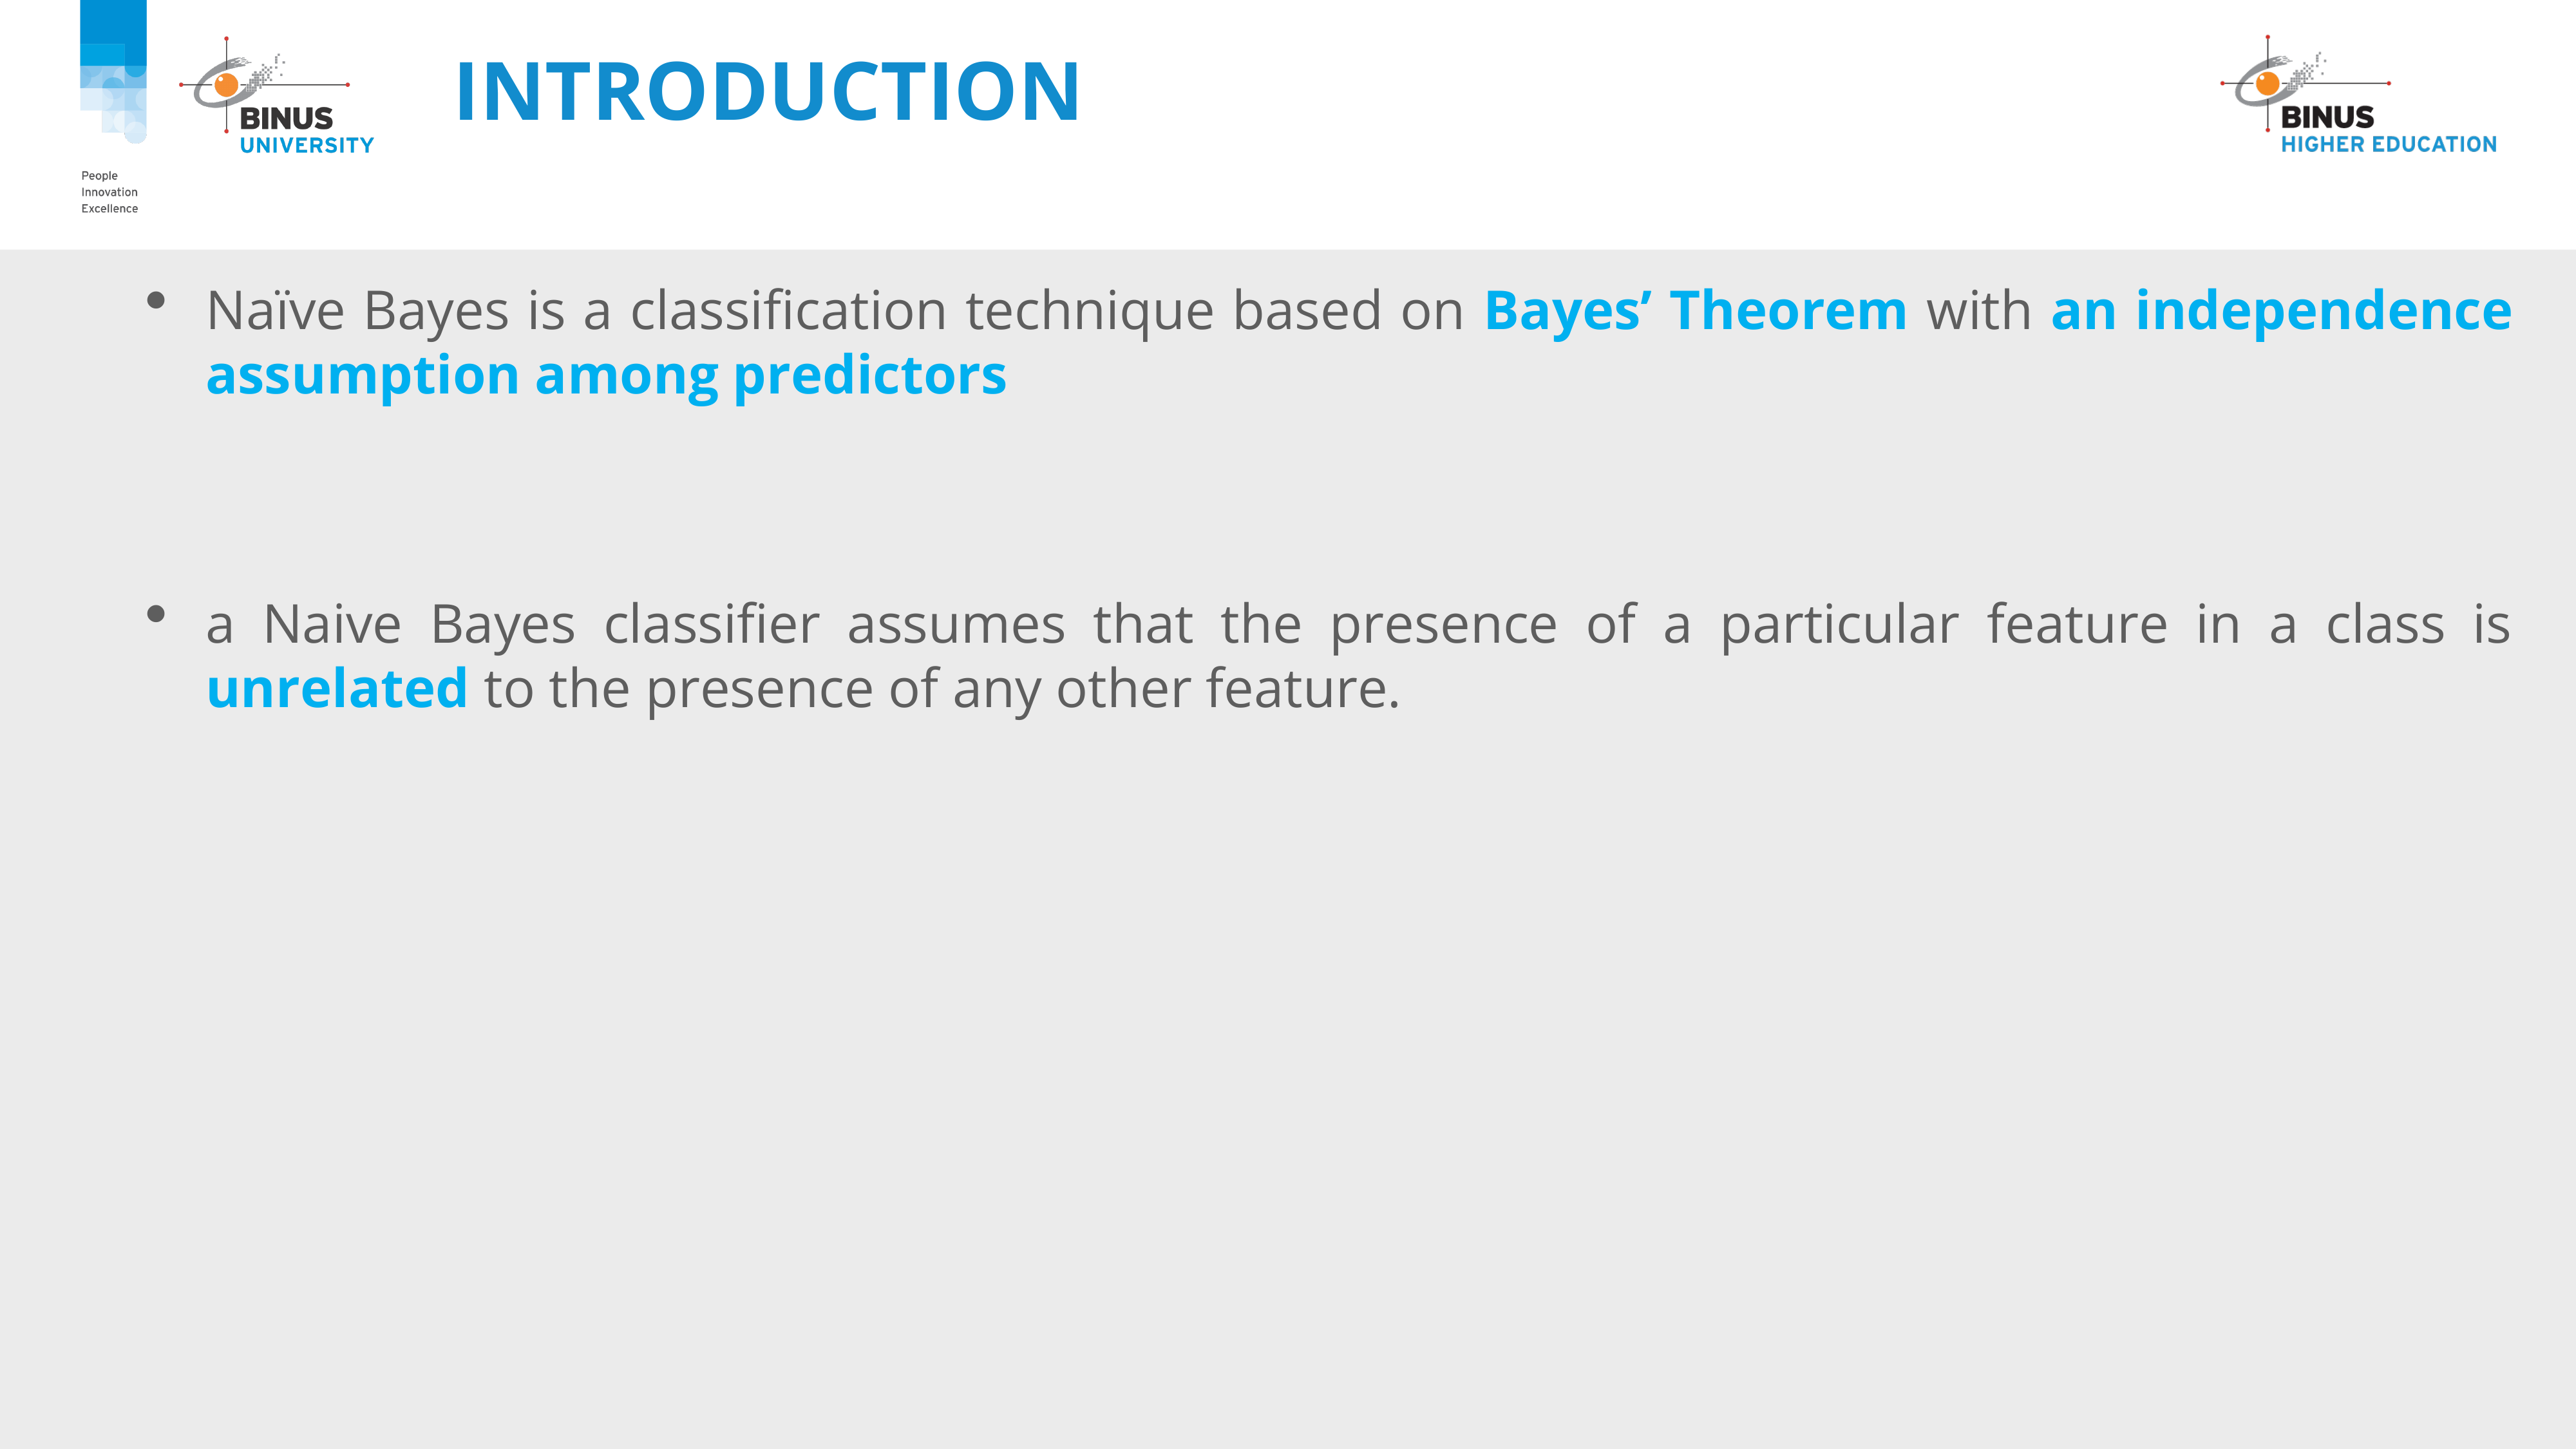

# Introduction
Naïve Bayes is a classification technique based on Bayes’ Theorem with an independence assumption among predictors

a Naive Bayes classifier assumes that the presence of a particular feature in a class is unrelated to the presence of any other feature.